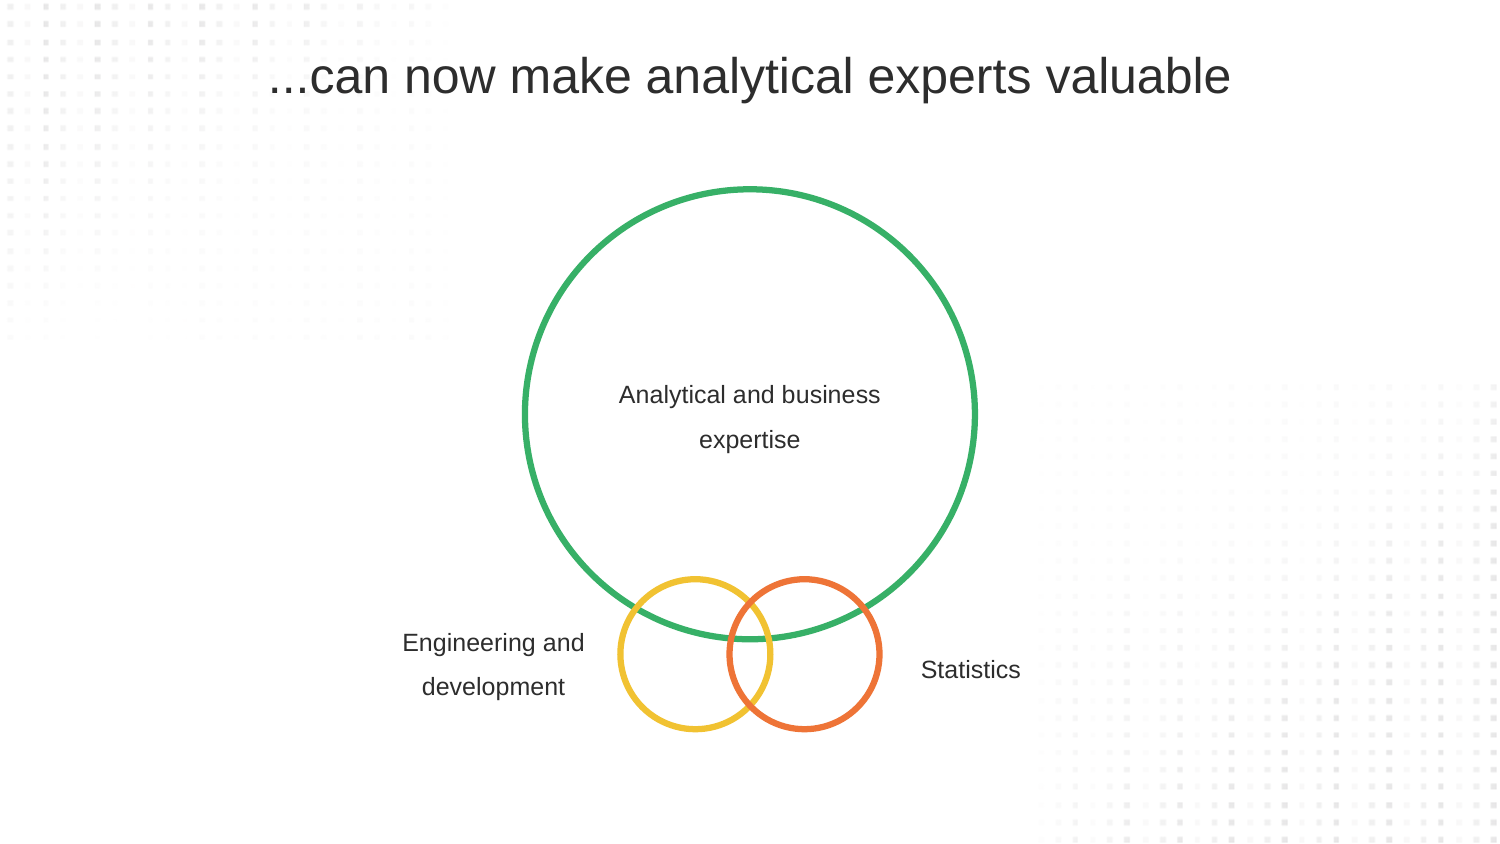

...can now make analytical experts valuable

# Analytical and business expertise

Engineering and development
Statistics